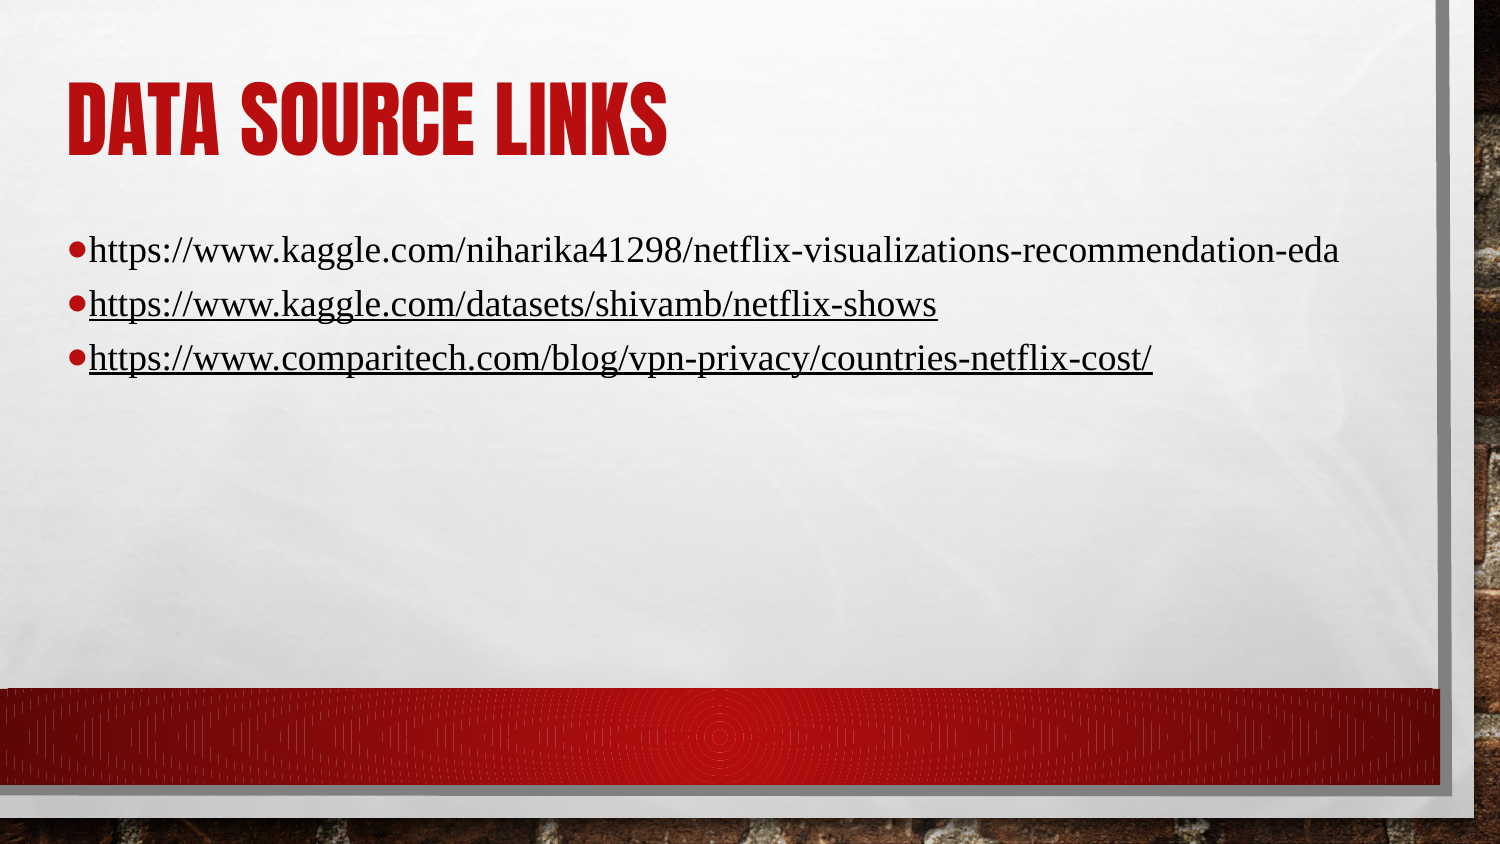

# Data source links
https://www.kaggle.com/niharika41298/netflix-visualizations-recommendation-eda
https://www.kaggle.com/datasets/shivamb/netflix-shows
https://www.comparitech.com/blog/vpn-privacy/countries-netflix-cost/